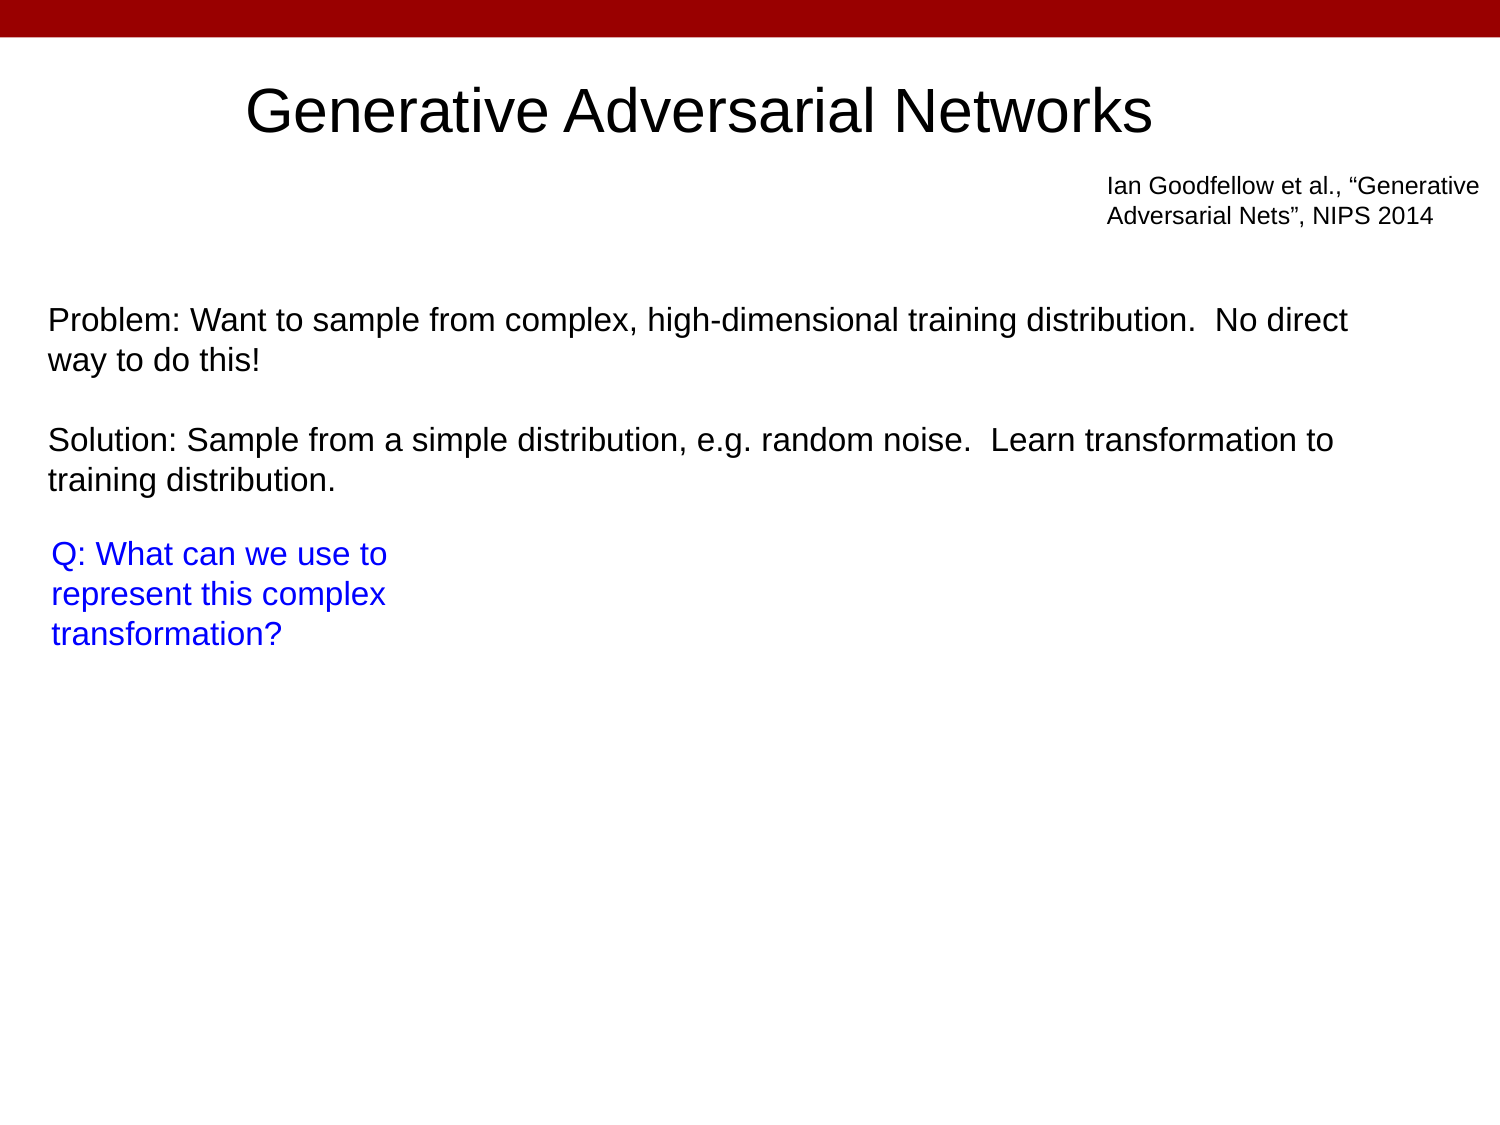

# Generative Adversarial Networks
Ian Goodfellow et al., “Generative Adversarial Nets”, NIPS 2014

Problem: Want to sample from complex, high-dimensional training distribution.  No direct way to do this!

Solution: Sample from a simple distribution, e.g. random noise.  Learn transformation to training distribution.

Q: What can we use to represent this complex transformation?